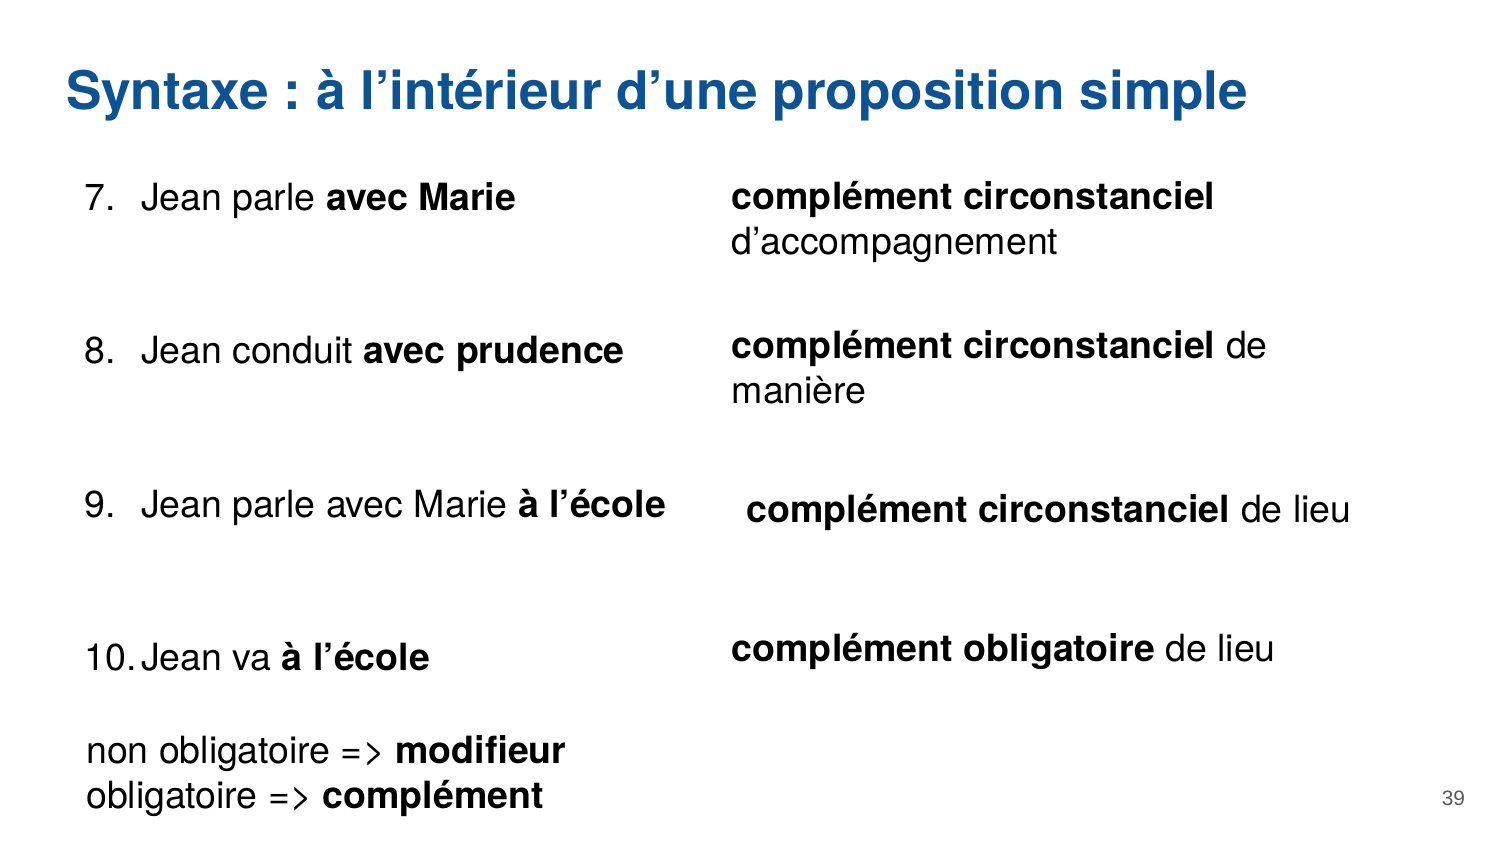

# Syntaxe : à l’intérieur d’une proposition simple

Jean parle avec Marie

Jean conduit avec prudence

Jean parle avec Marie à l’école

Jean va à l’école
complément circonstanciel d’accompagnement
complément circonstanciel de manière
complément circonstanciel de lieu
complément obligatoire de lieu
non obligatoire => modifieur
obligatoire => complément
39